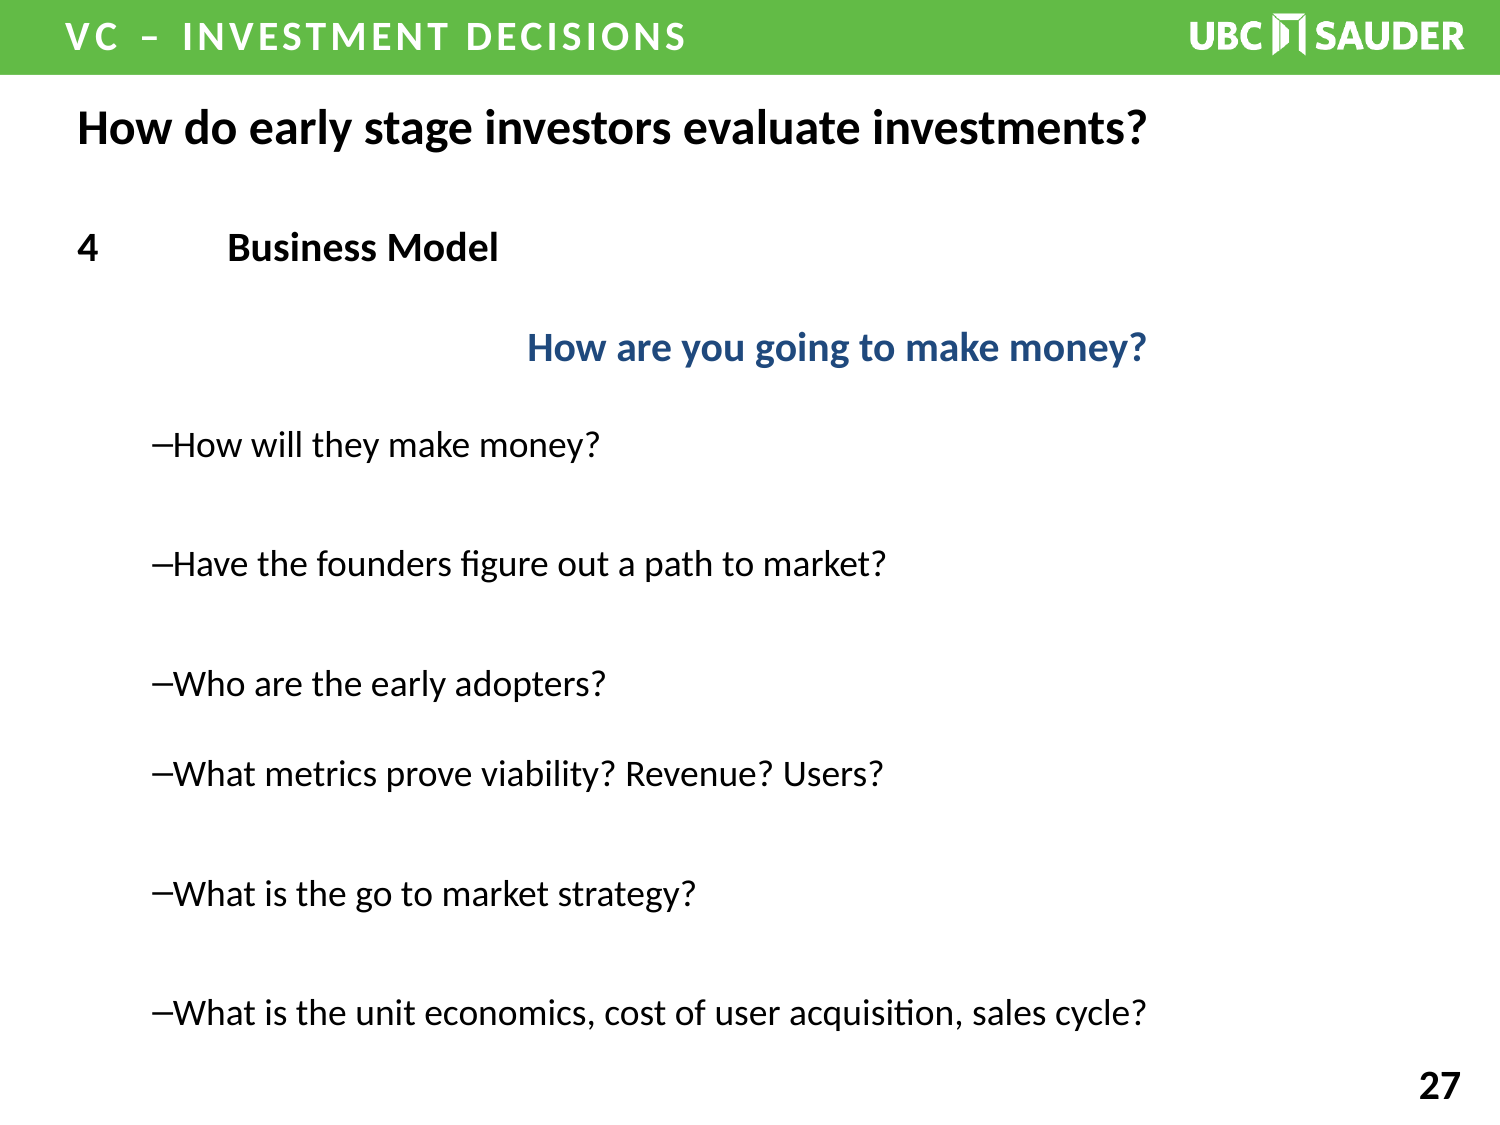

# How do early stage investors evaluate investments?
4	Business Model

			How are you going to make money?

How will they make money?

Have the founders figure out a path to market?

Who are the early adopters?

What metrics prove viability? Revenue? Users?

What is the go to market strategy?

What is the unit economics, cost of user acquisition, sales cycle?

Vocab: Traction – real evidence of growing popularity